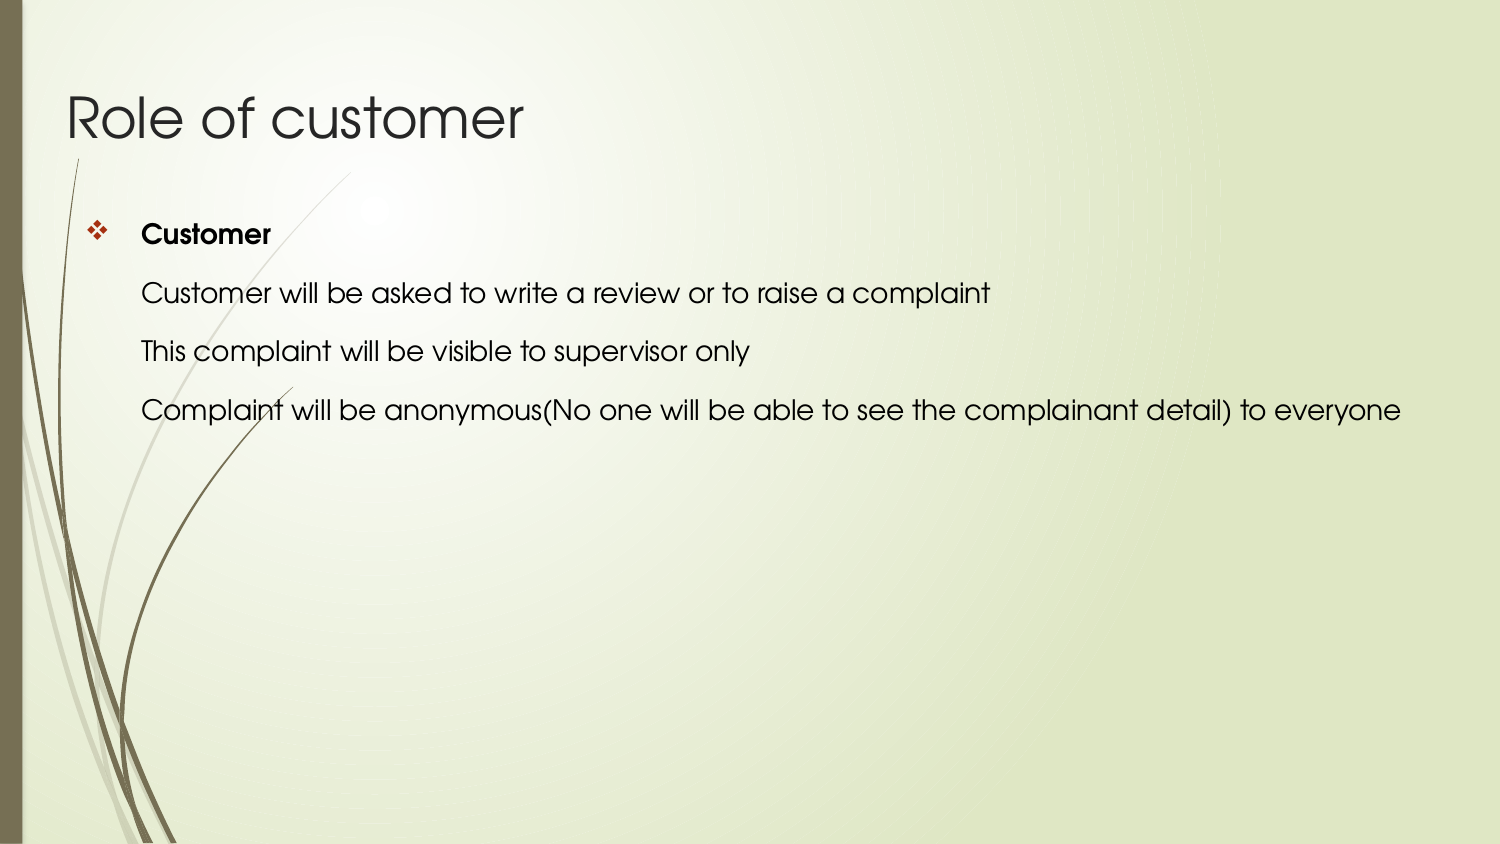

# Role of customer
Customer
Customer will be asked to write a review or to raise a complaint
This complaint will be visible to supervisor only
Complaint will be anonymous(No one will be able to see the complainant detail) to everyone